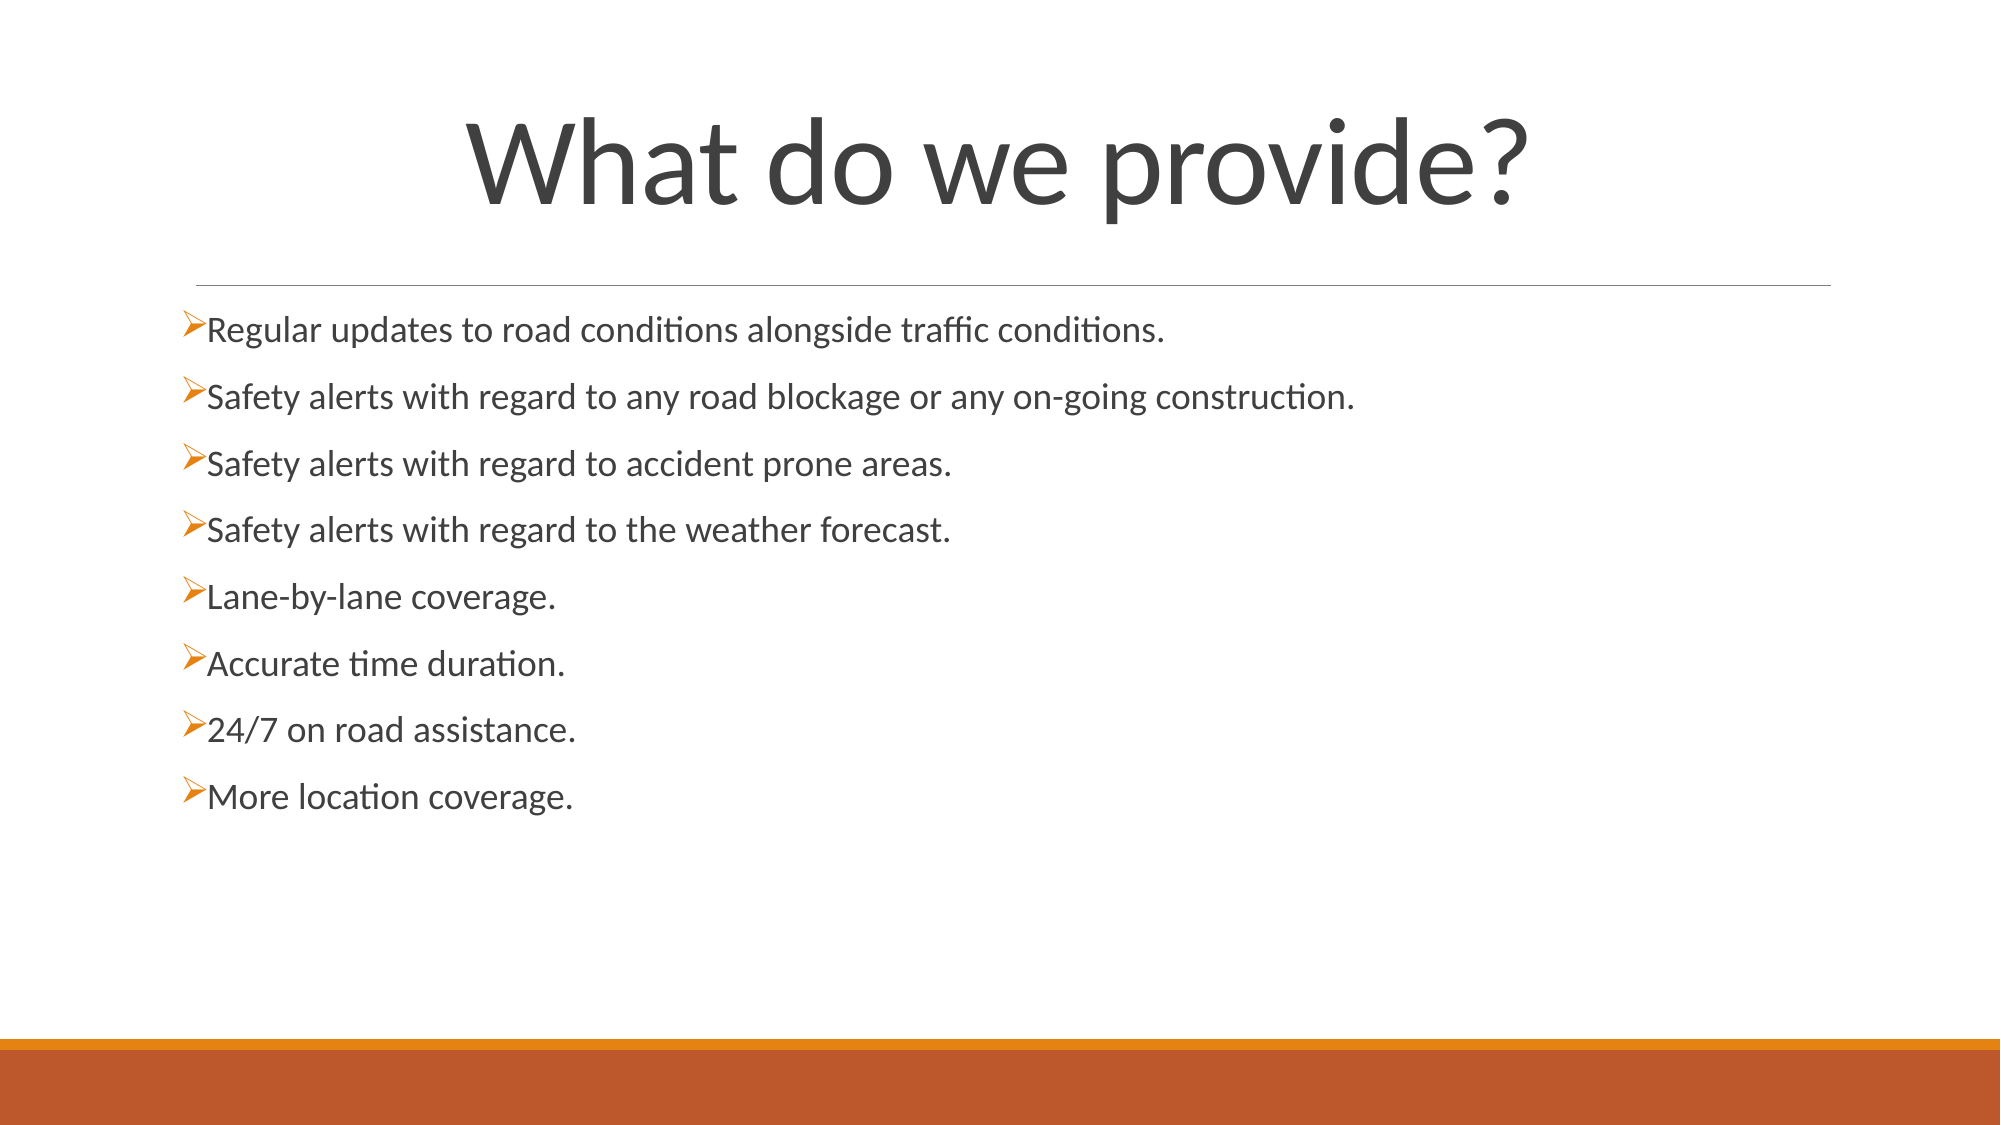

# What do we provide?
Regular updates to road conditions alongside traffic conditions.
Safety alerts with regard to any road blockage or any on-going construction.
Safety alerts with regard to accident prone areas.
Safety alerts with regard to the weather forecast.
Lane-by-lane coverage.
Accurate time duration.
24/7 on road assistance.
More location coverage.